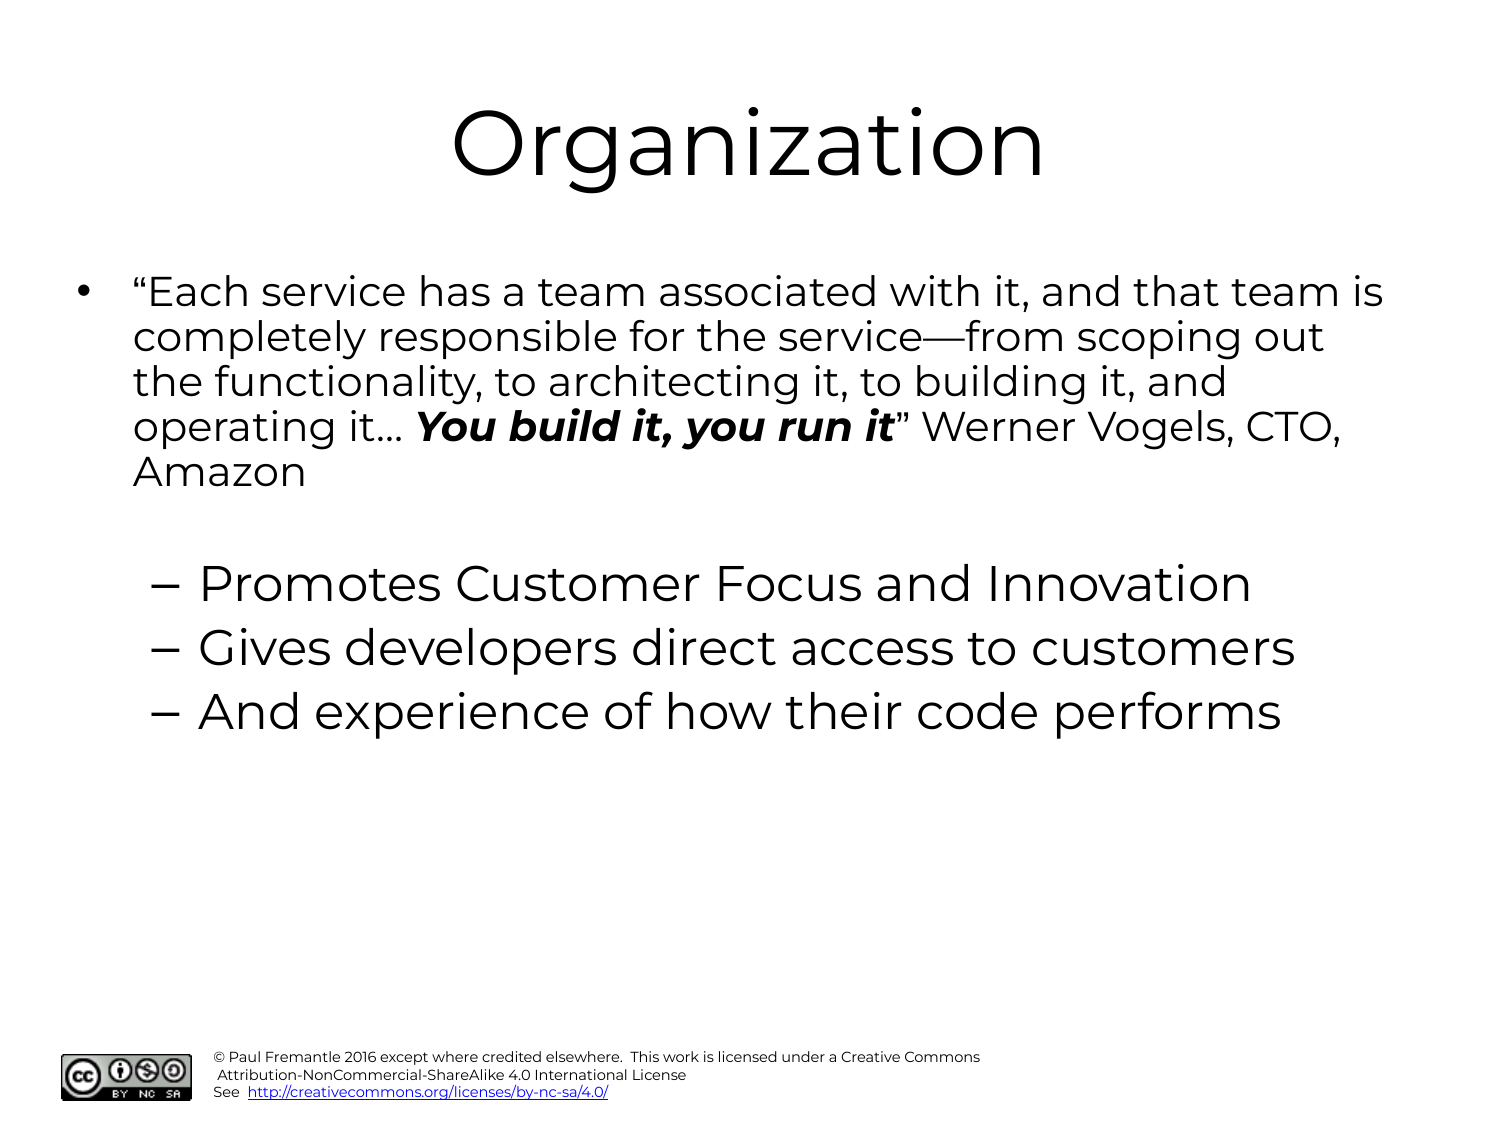

# Organization
“Each service has a team associated with it, and that team is completely responsible for the service—from scoping out the functionality, to architecting it, to building it, and operating it… You build it, you run it” Werner Vogels, CTO, Amazon

Promotes Customer Focus and Innovation
Gives developers direct access to customers
And experience of how their code performs